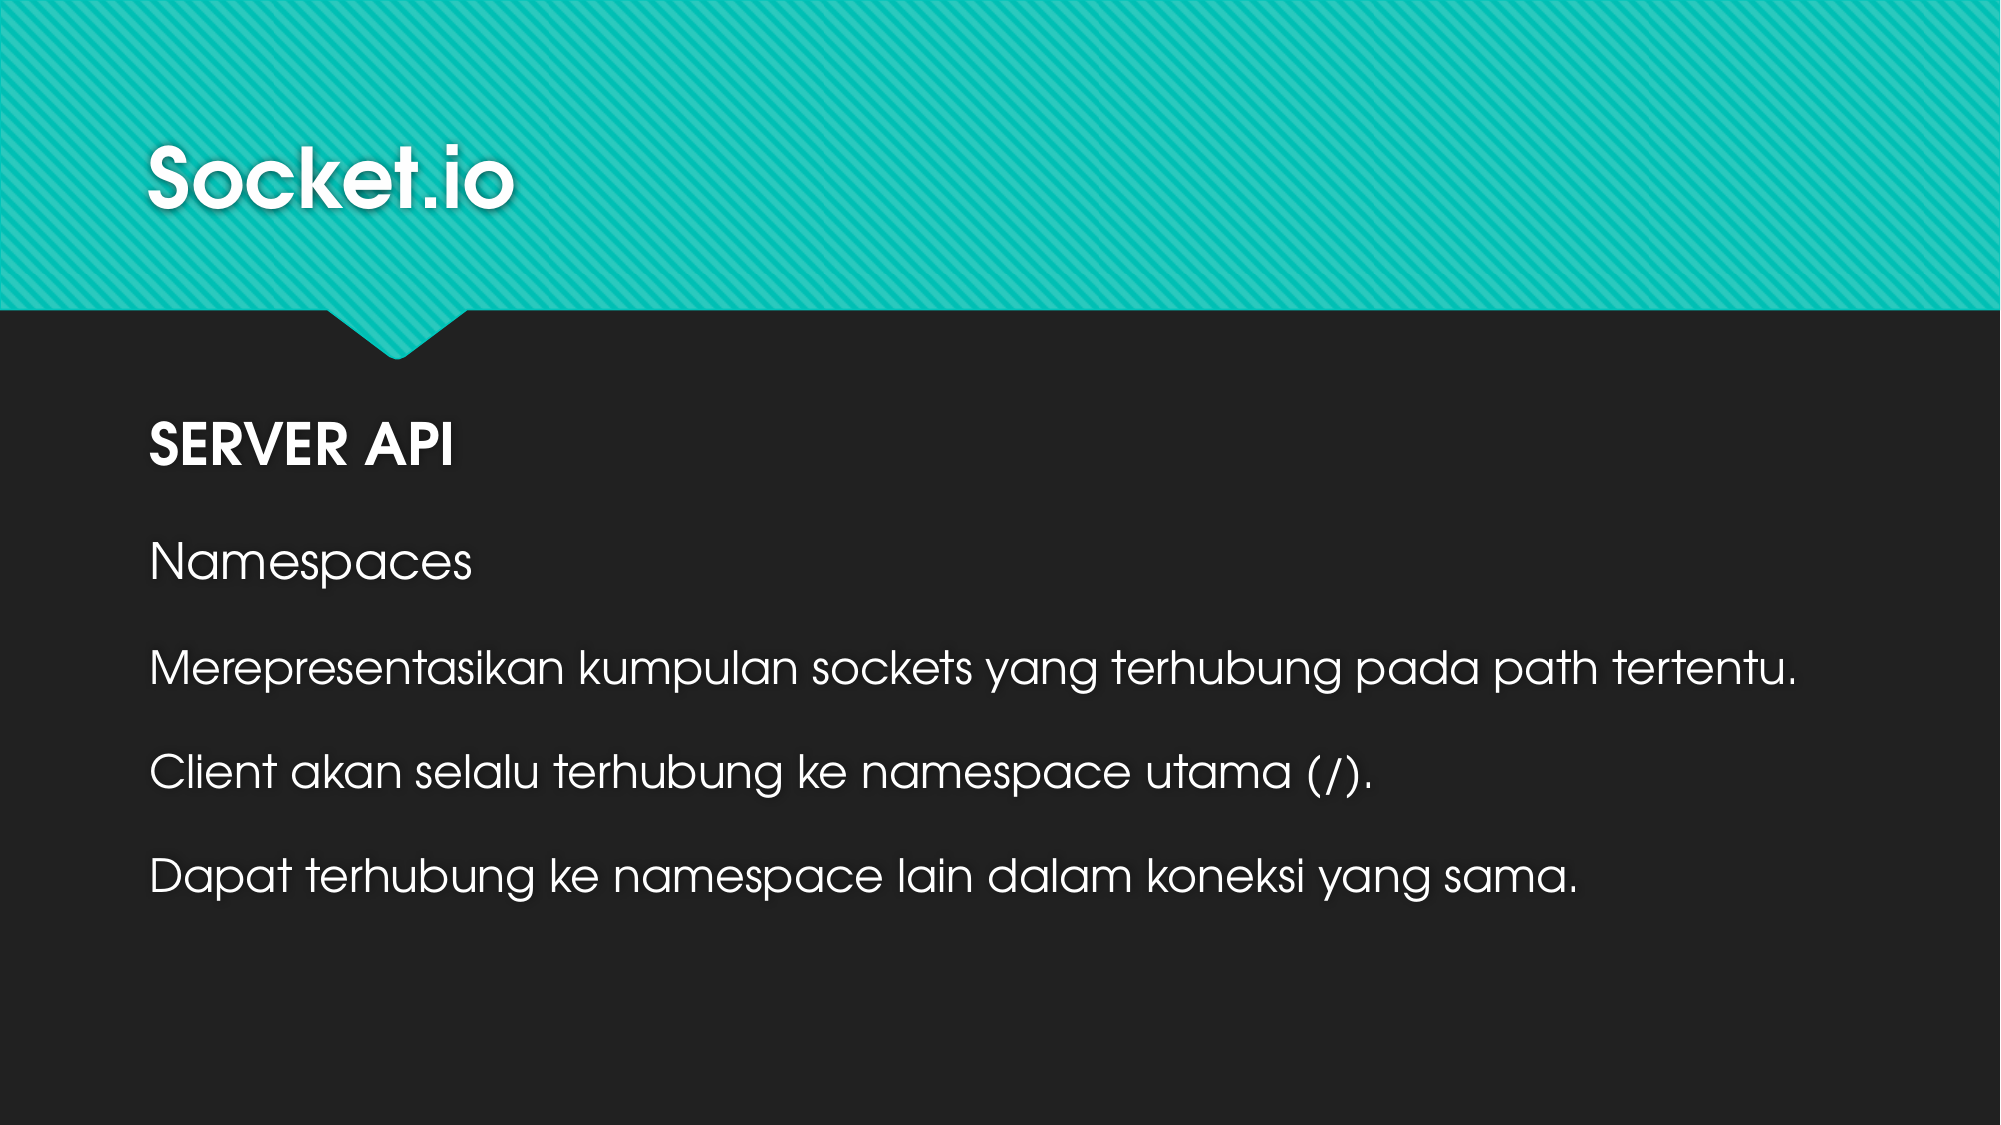

# Socket.io
SERVER API
Namespaces
Merepresentasikan kumpulan sockets yang terhubung pada path tertentu.
Client akan selalu terhubung ke namespace utama (/).
Dapat terhubung ke namespace lain dalam koneksi yang sama.